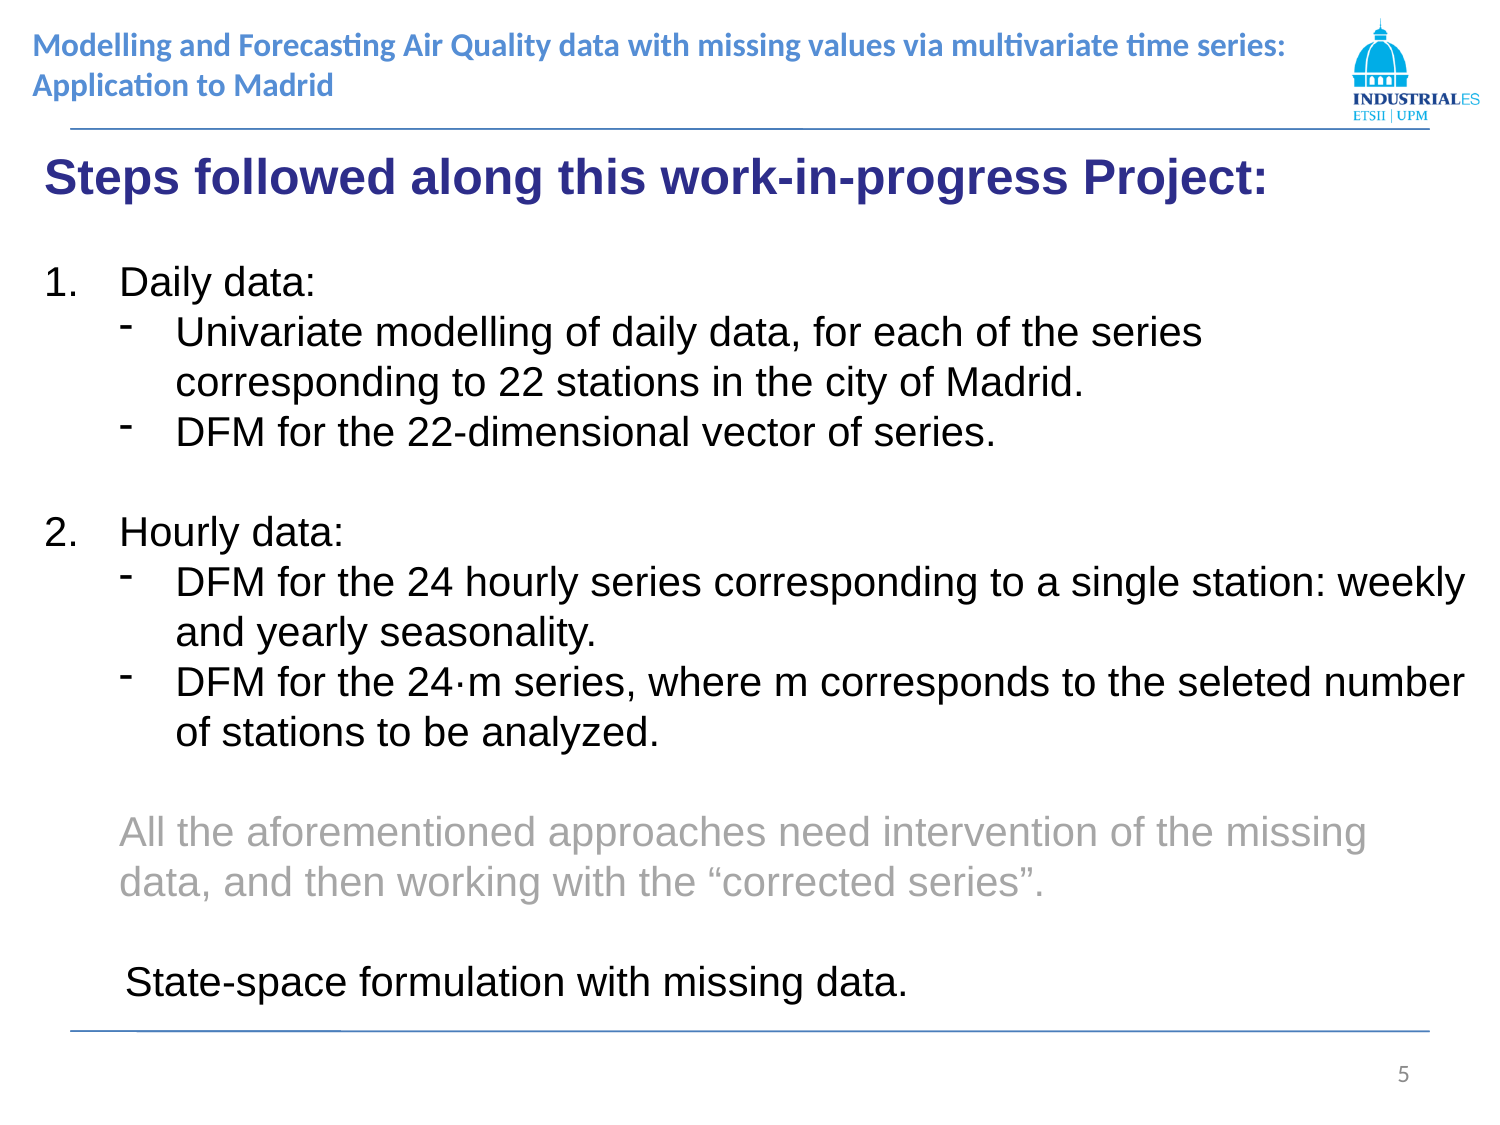

Steps followed along this work-in-progress Project:

Daily data:
Univariate modelling of daily data, for each of the series corresponding to 22 stations in the city of Madrid.
DFM for the 22-dimensional vector of series.

Hourly data:
DFM for the 24 hourly series corresponding to a single station: weekly and yearly seasonality.
DFM for the 24·m series, where m corresponds to the seleted number of stations to be analyzed.

All the aforementioned approaches need intervention of the missing data, and then working with the “corrected series”.

       State-space formulation with missing data.

5